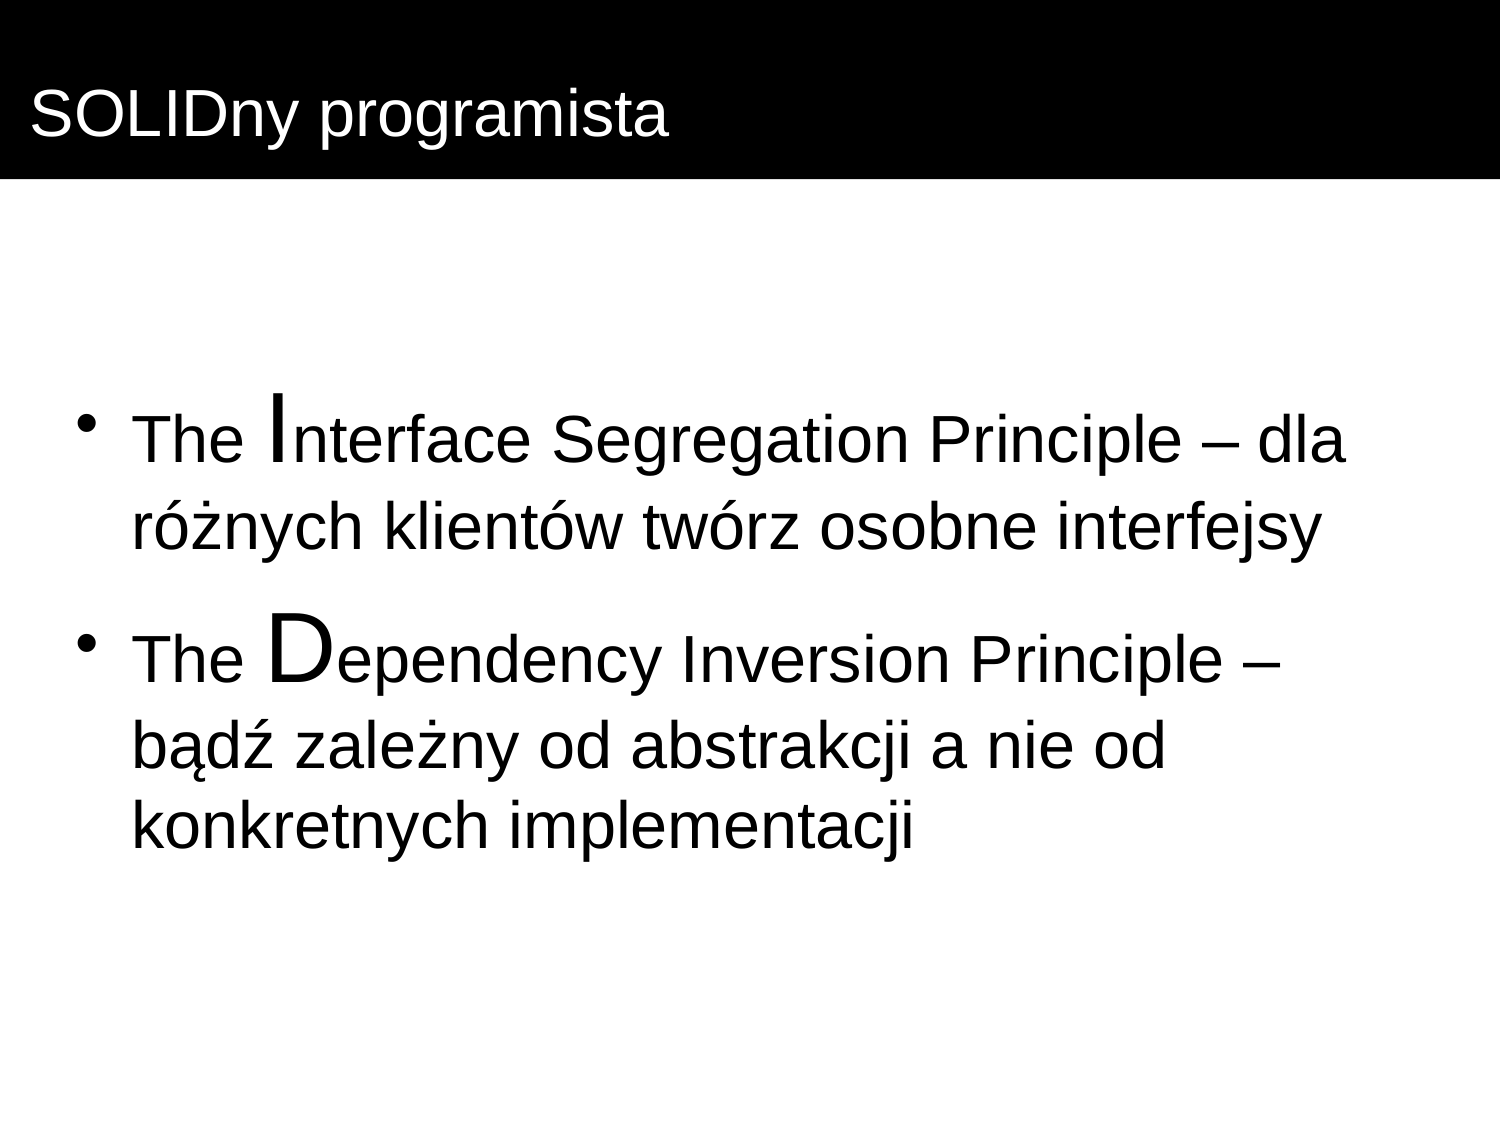

# SOLIDny programista

The Interface Segregation Principle – dla różnych klientów twórz osobne interfejsy
The Dependency Inversion Principle – bądź zależny od abstrakcji a nie od konkretnych implementacji